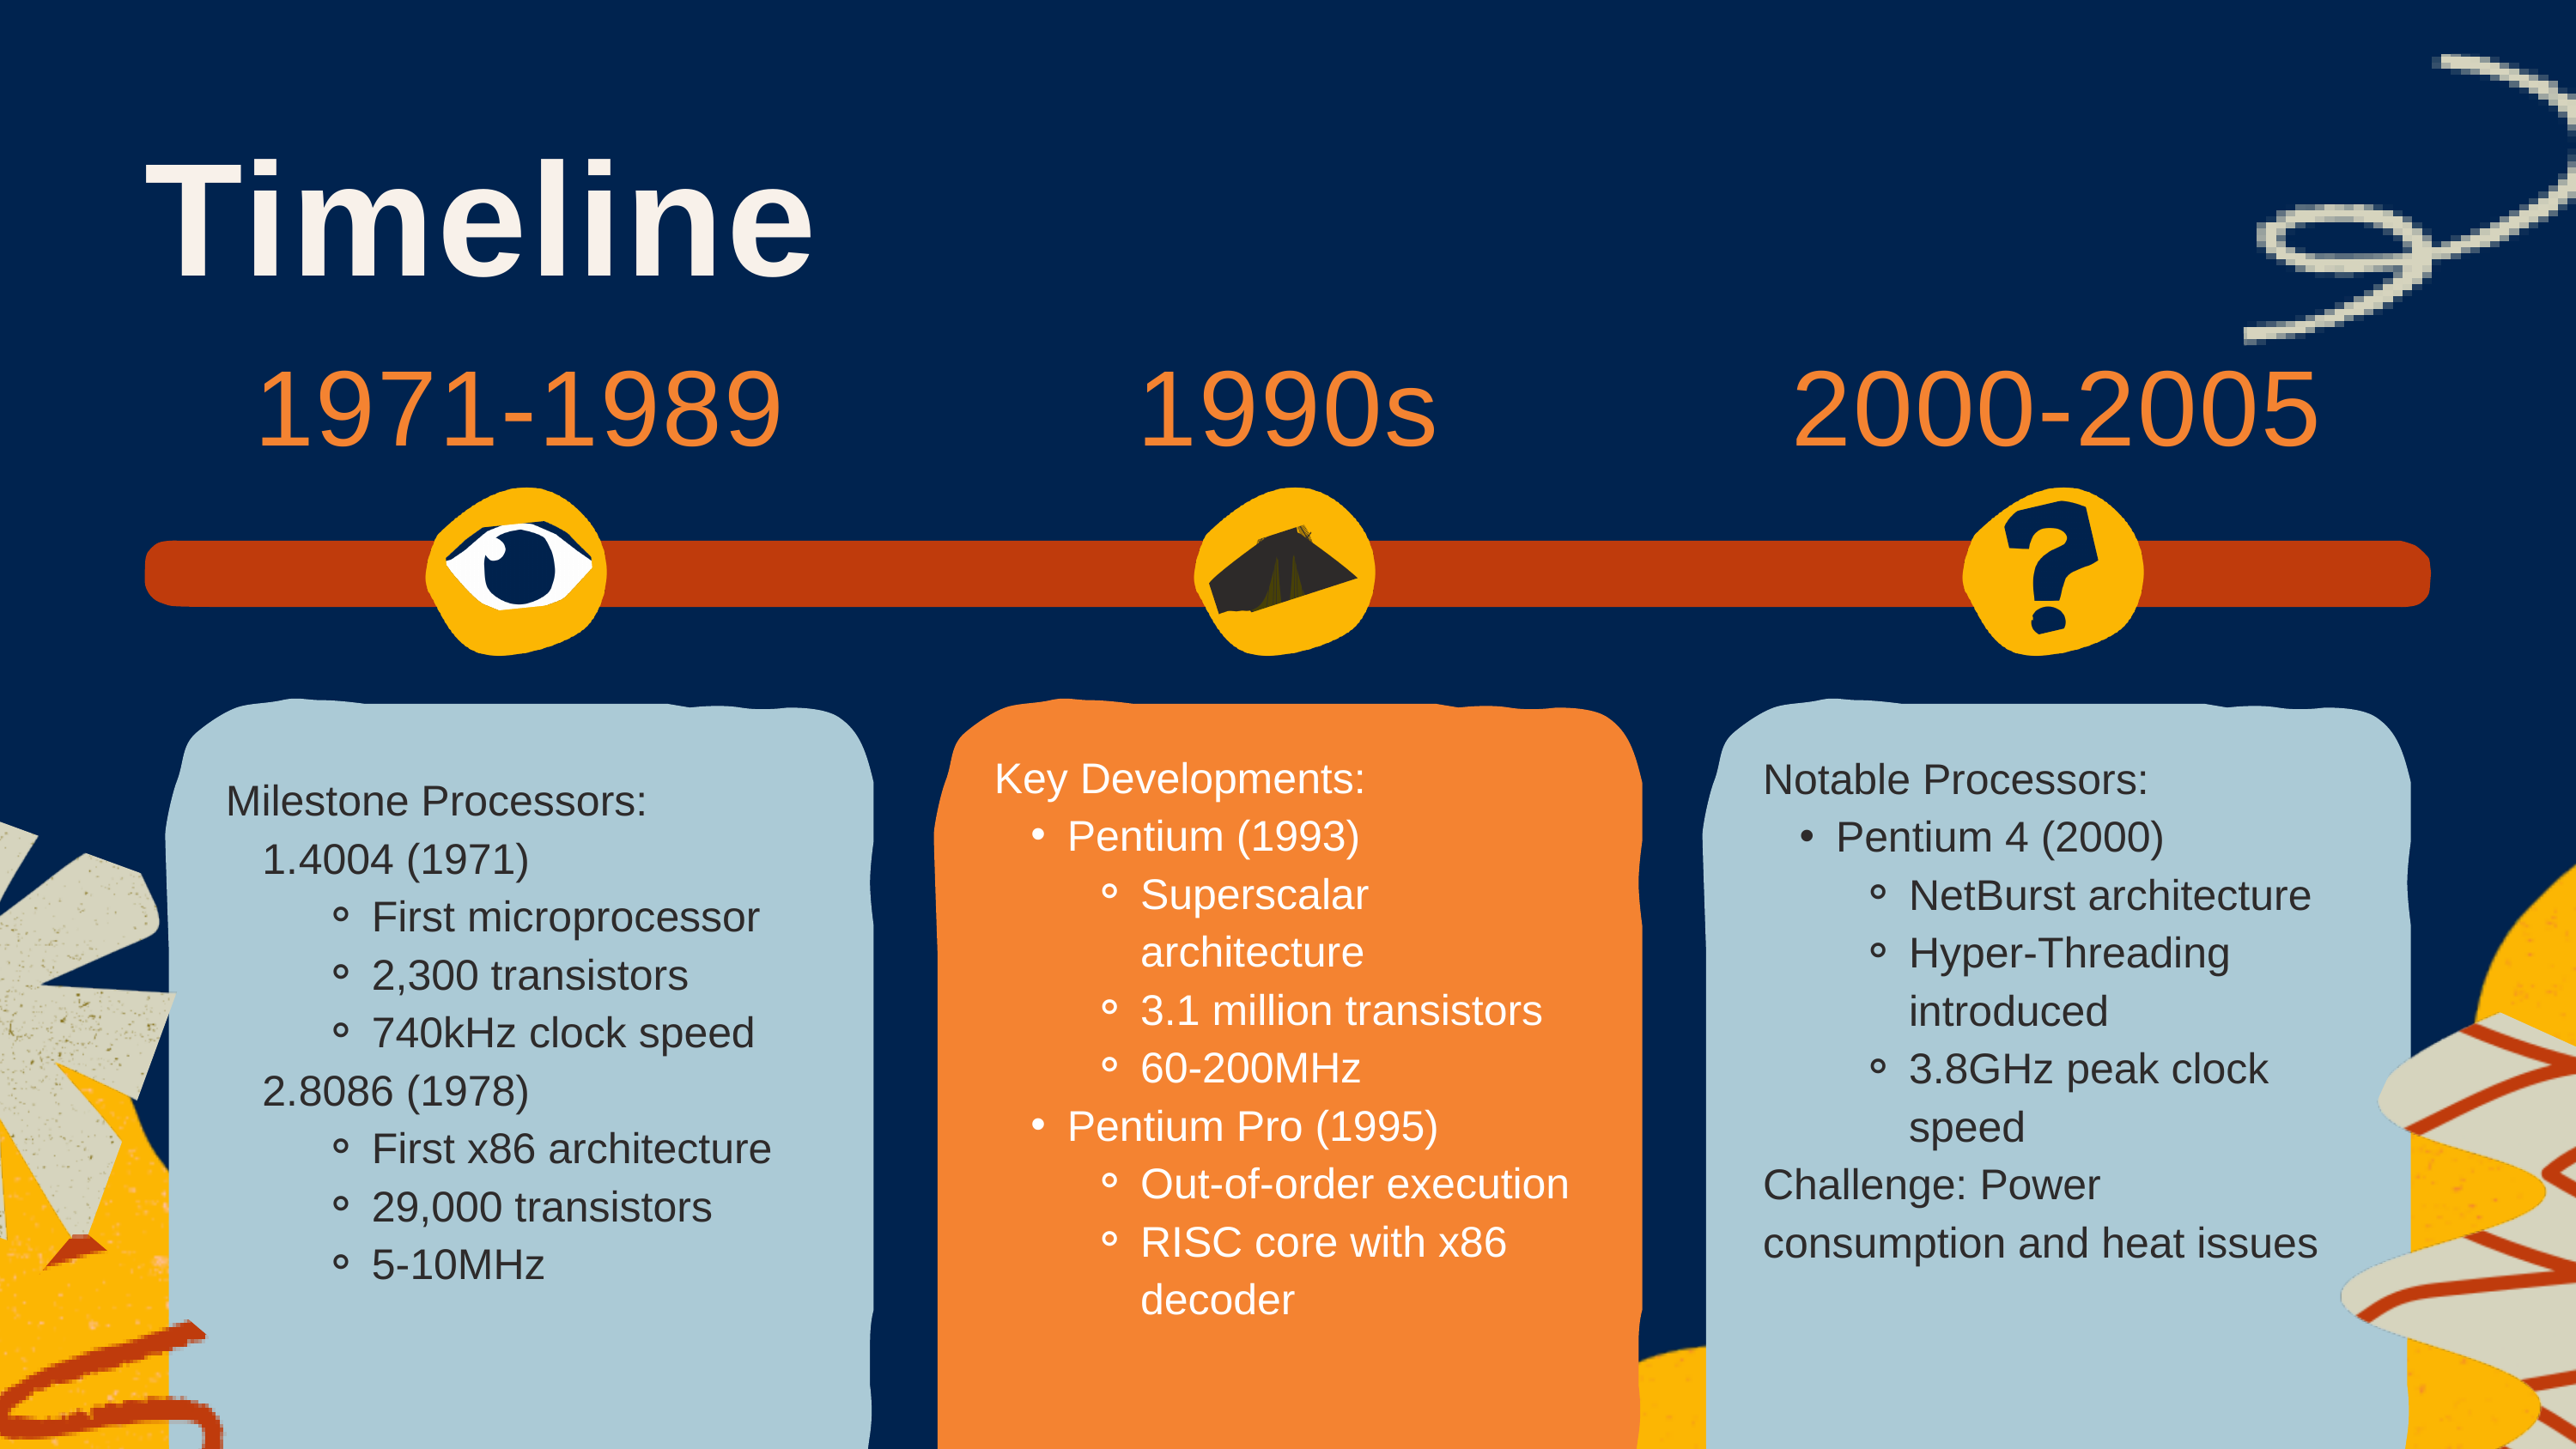

Timeline
1971-1989
1990s
2000-2005

Key Developments:
Pentium (1993)
Superscalar architecture
3.1 million transistors
60-200MHz
Pentium Pro (1995)
Out-of-order execution
RISC core with x86 decoder

Notable Processors:
Pentium 4 (2000)
NetBurst architecture
Hyper-Threading introduced
3.8GHz peak clock speed
Challenge: Power consumption and heat issues

Milestone Processors:
4004 (1971)
First microprocessor
2,300 transistors
740kHz clock speed
8086 (1978)
First x86 architecture
29,000 transistors
5-10MHz